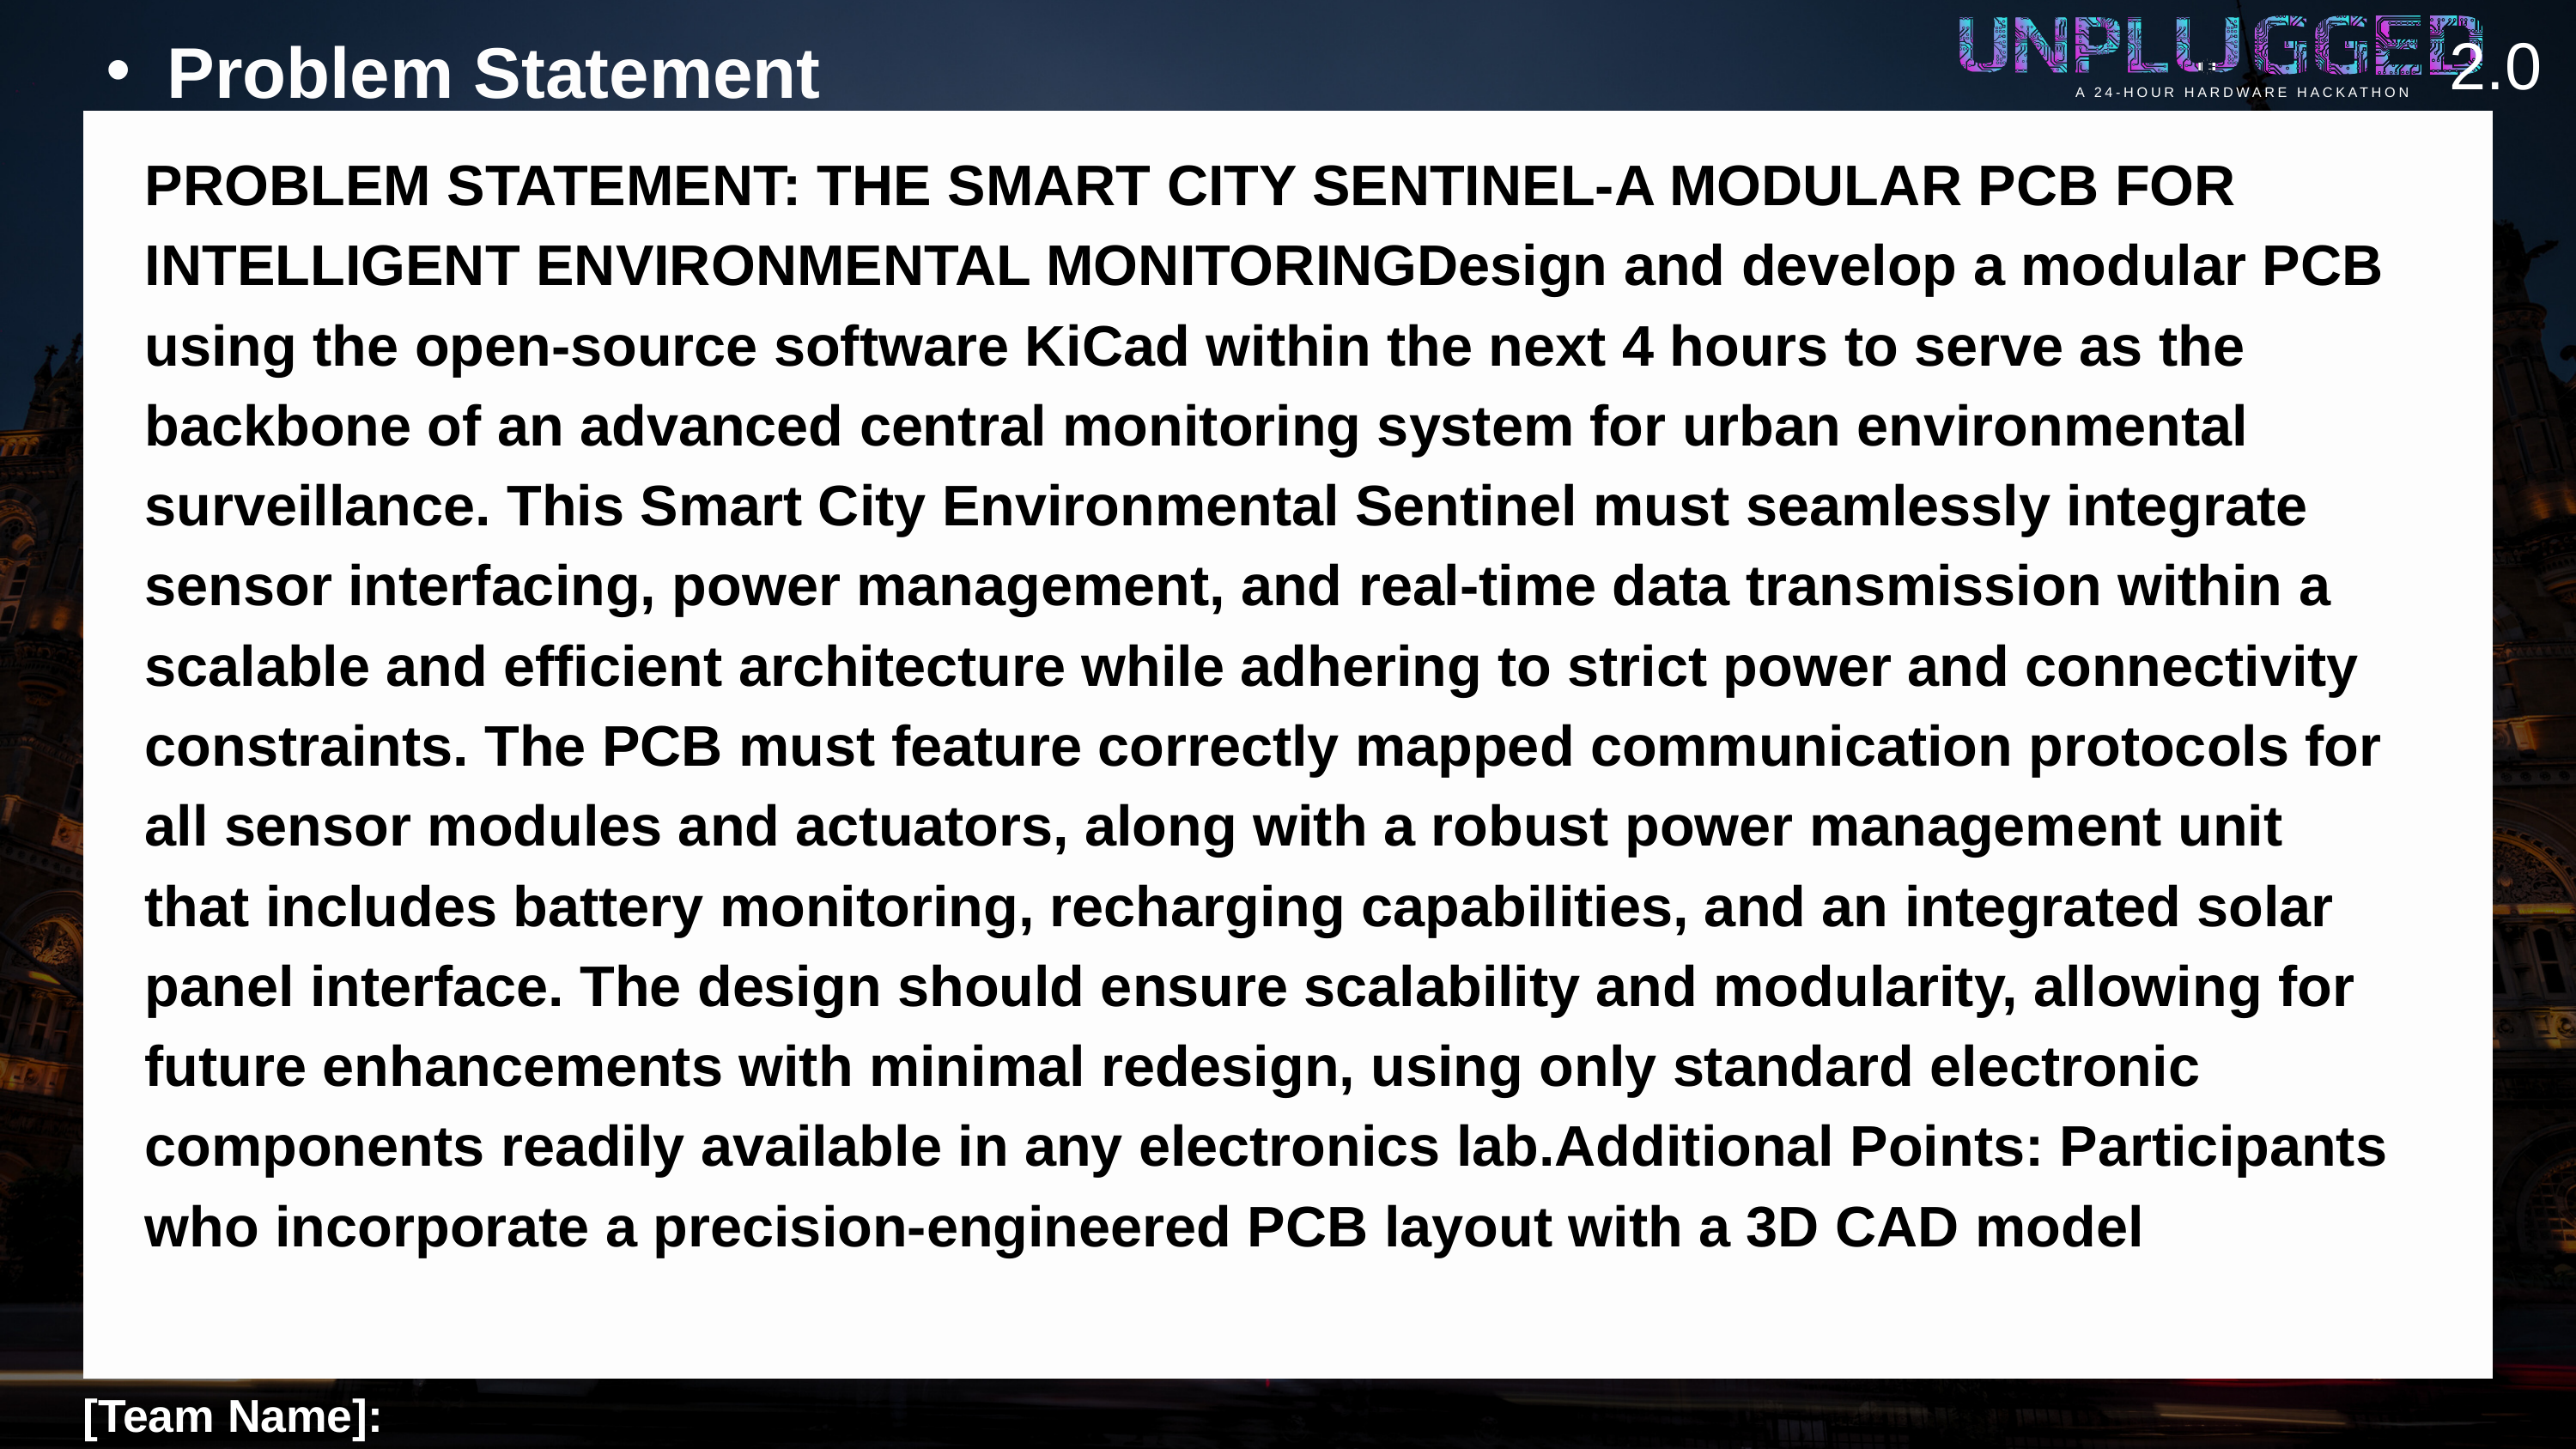

2.0

A 24-HOUR HARDWARE HACKATHON
Problem Statement

PROBLEM STATEMENT: THE SMART CITY SENTINEL-A MODULAR PCB FOR INTELLIGENT ENVIRONMENTAL MONITORINGDesign and develop a modular PCB using the open-source software KiCad within the next 4 hours to serve as the backbone of an advanced central monitoring system for urban environmental surveillance. This Smart City Environmental Sentinel must seamlessly integrate sensor interfacing, power management, and real-time data transmission within a scalable and efficient architecture while adhering to strict power and connectivity constraints. The PCB must feature correctly mapped communication protocols for all sensor modules and actuators, along with a robust power management unit that includes battery monitoring, recharging capabilities, and an integrated solar panel interface. The design should ensure scalability and modularity, allowing for future enhancements with minimal redesign, using only standard electronic components readily available in any electronics lab.Additional Points: Participants who incorporate a precision-engineered PCB layout with a 3D CAD model
[Team Name]: